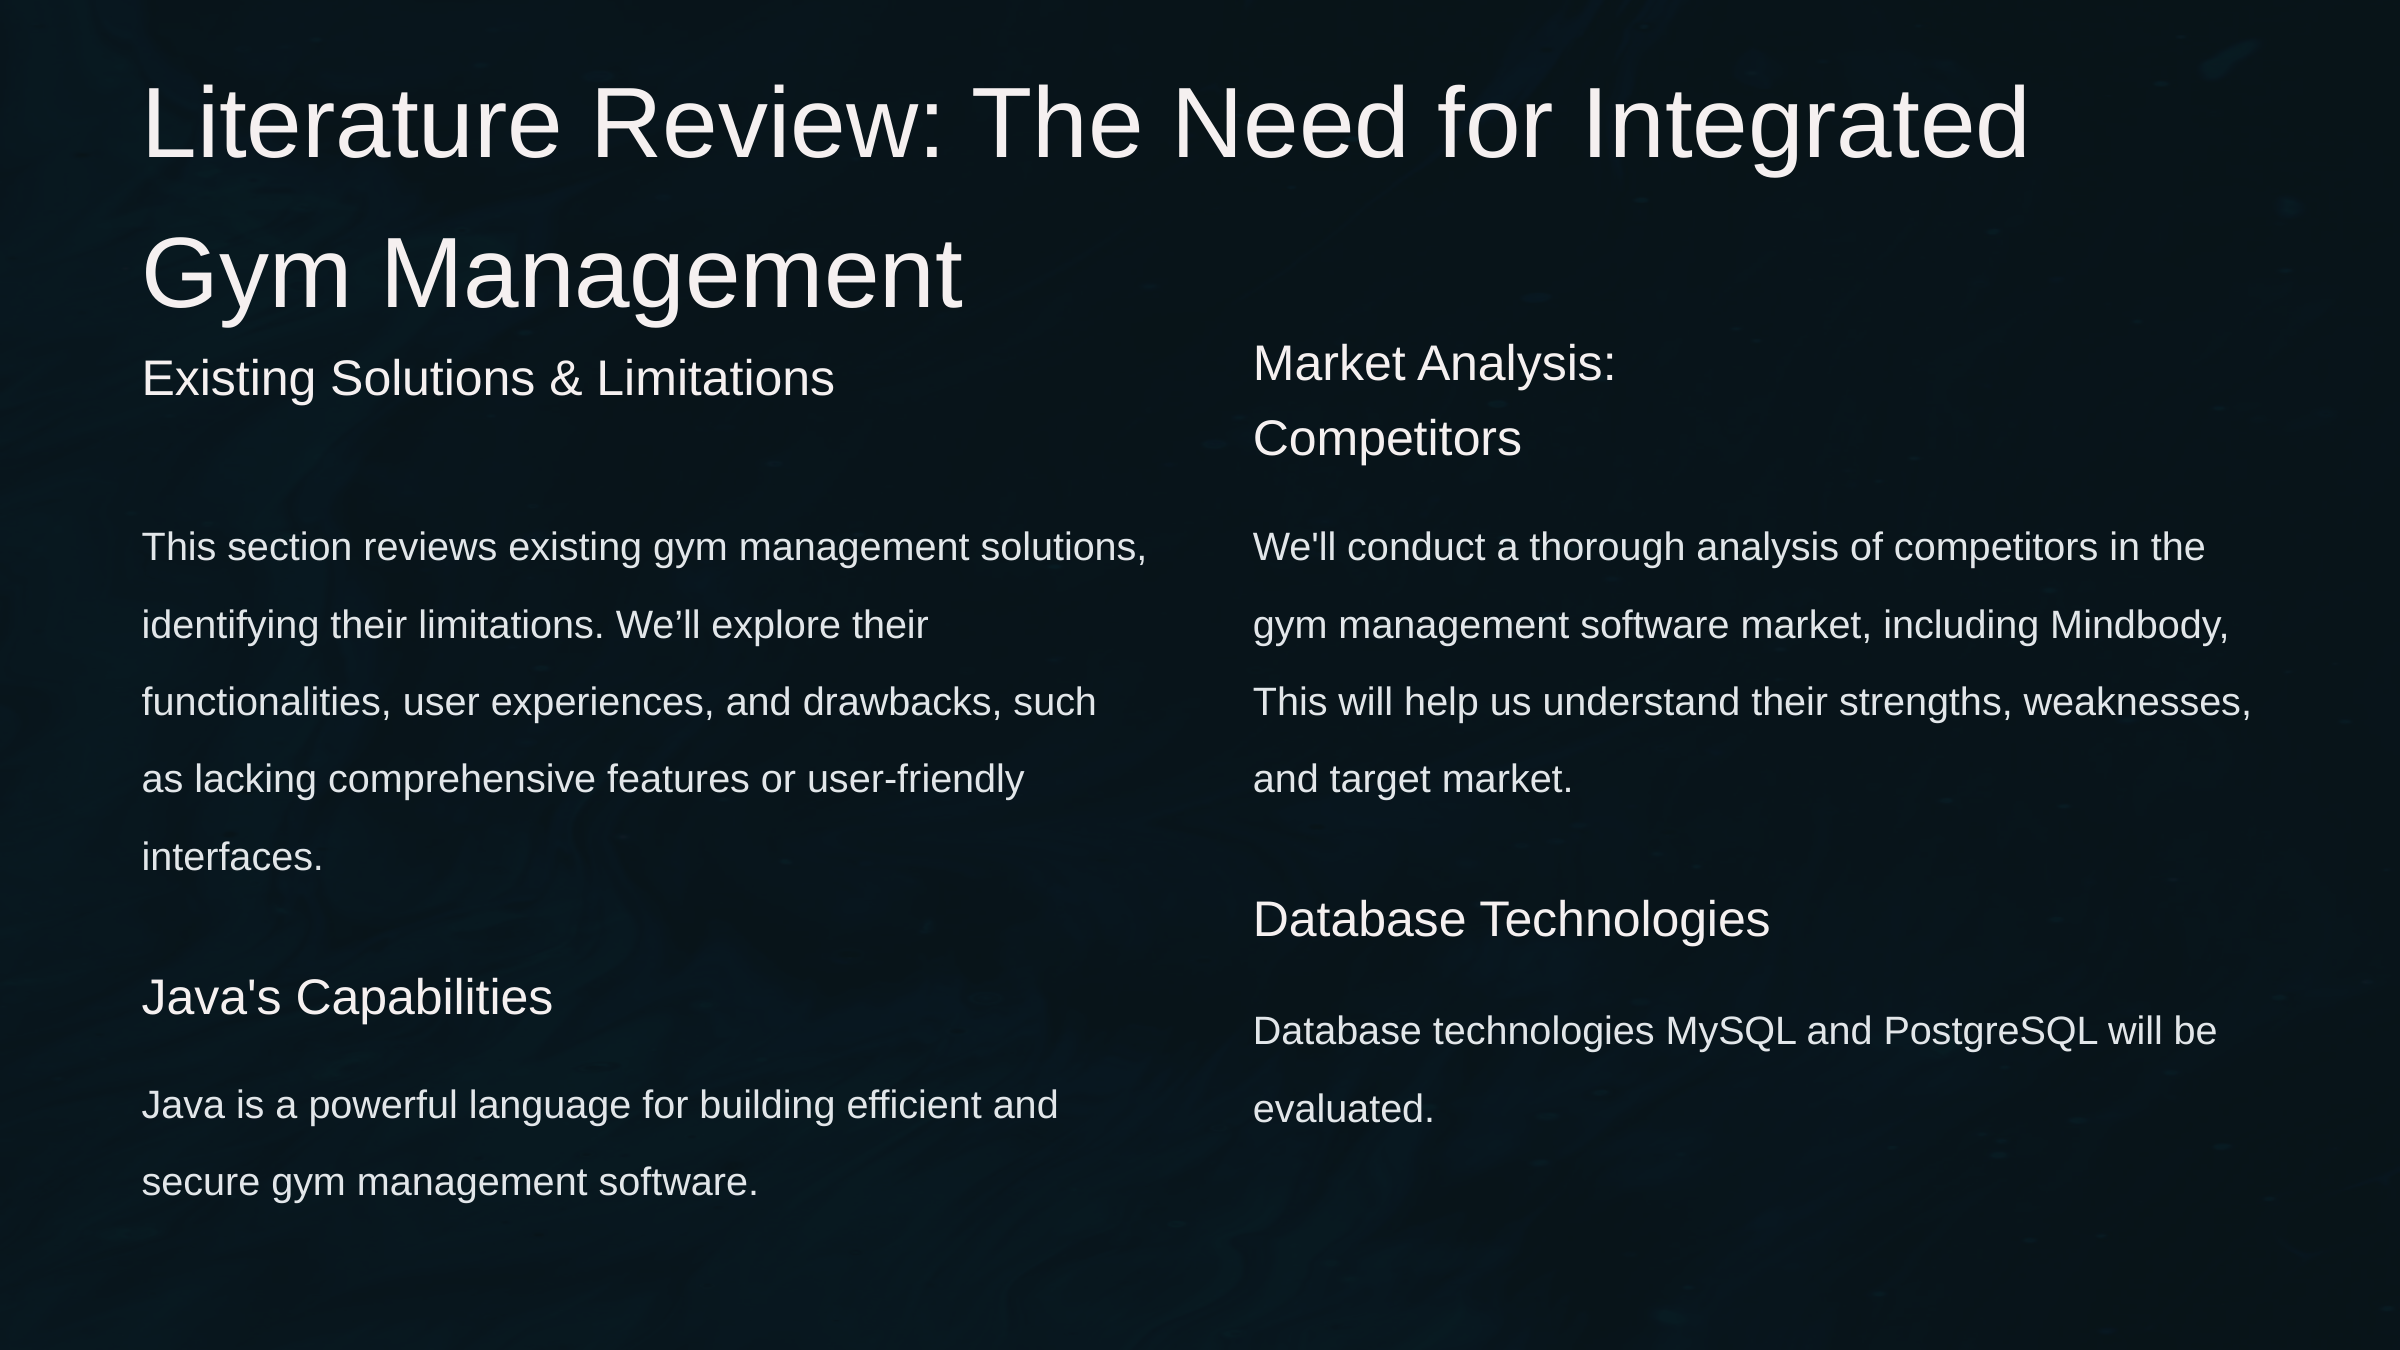

Literature Review: The Need for Integrated Gym Management
Market Analysis:
Competitors
Existing Solutions & Limitations
This section reviews existing gym management solutions, identifying their limitations. We’ll explore their functionalities, user experiences, and drawbacks, such as lacking comprehensive features or user-friendly interfaces.
We'll conduct a thorough analysis of competitors in the gym management software market, including Mindbody, This will help us understand their strengths, weaknesses, and target market.
Database Technologies
Java's Capabilities
Database technologies MySQL and PostgreSQL will be evaluated.
Java is a powerful language for building efficient and secure gym management software.